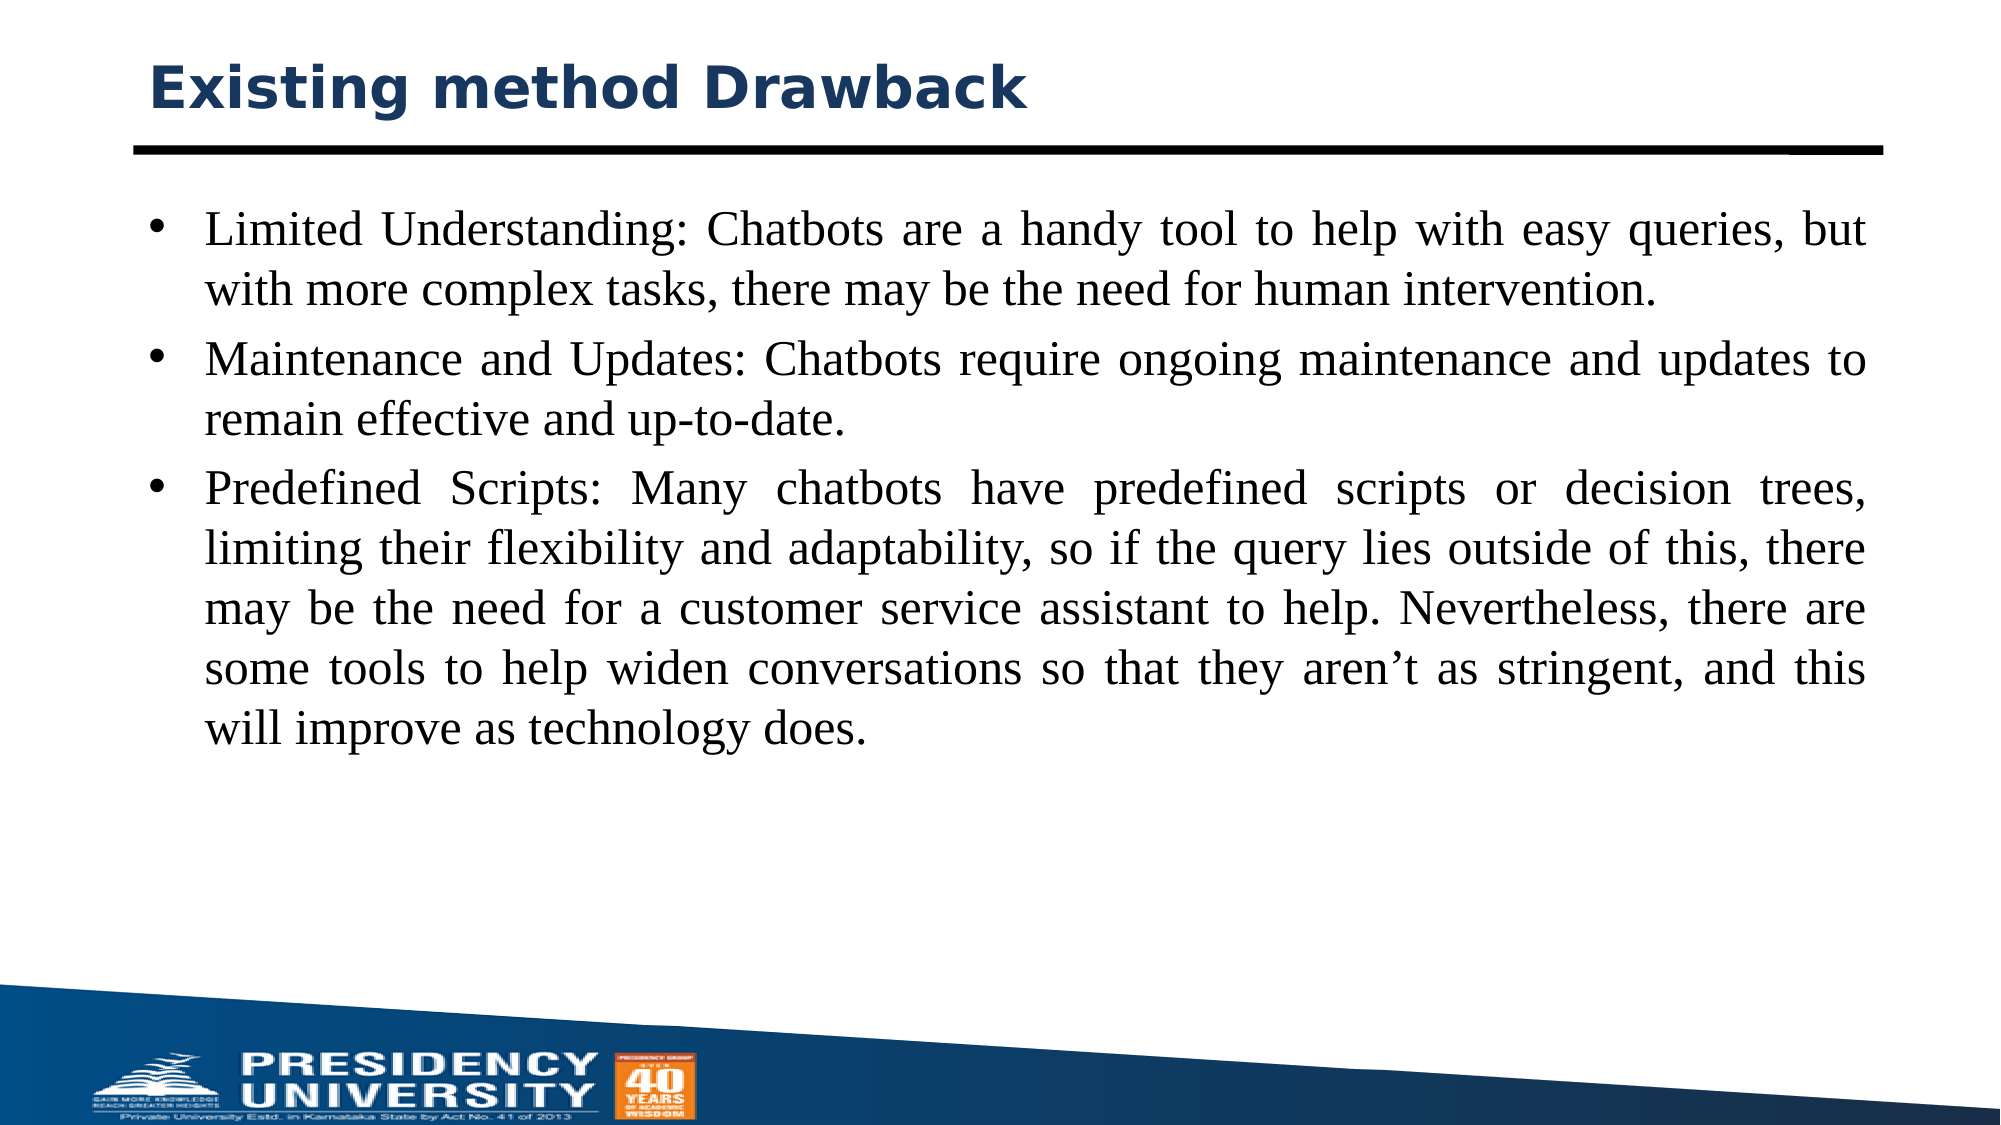

# Existing method Drawback
Limited Understanding: Chatbots are a handy tool to help with easy queries, but with more complex tasks, there may be the need for human intervention.
Maintenance and Updates: Chatbots require ongoing maintenance and updates to remain effective and up-to-date.
Predefined Scripts: Many chatbots have predefined scripts or decision trees, limiting their flexibility and adaptability, so if the query lies outside of this, there may be the need for a customer service assistant to help. Nevertheless, there are some tools to help widen conversations so that they aren’t as stringent, and this will improve as technology does.